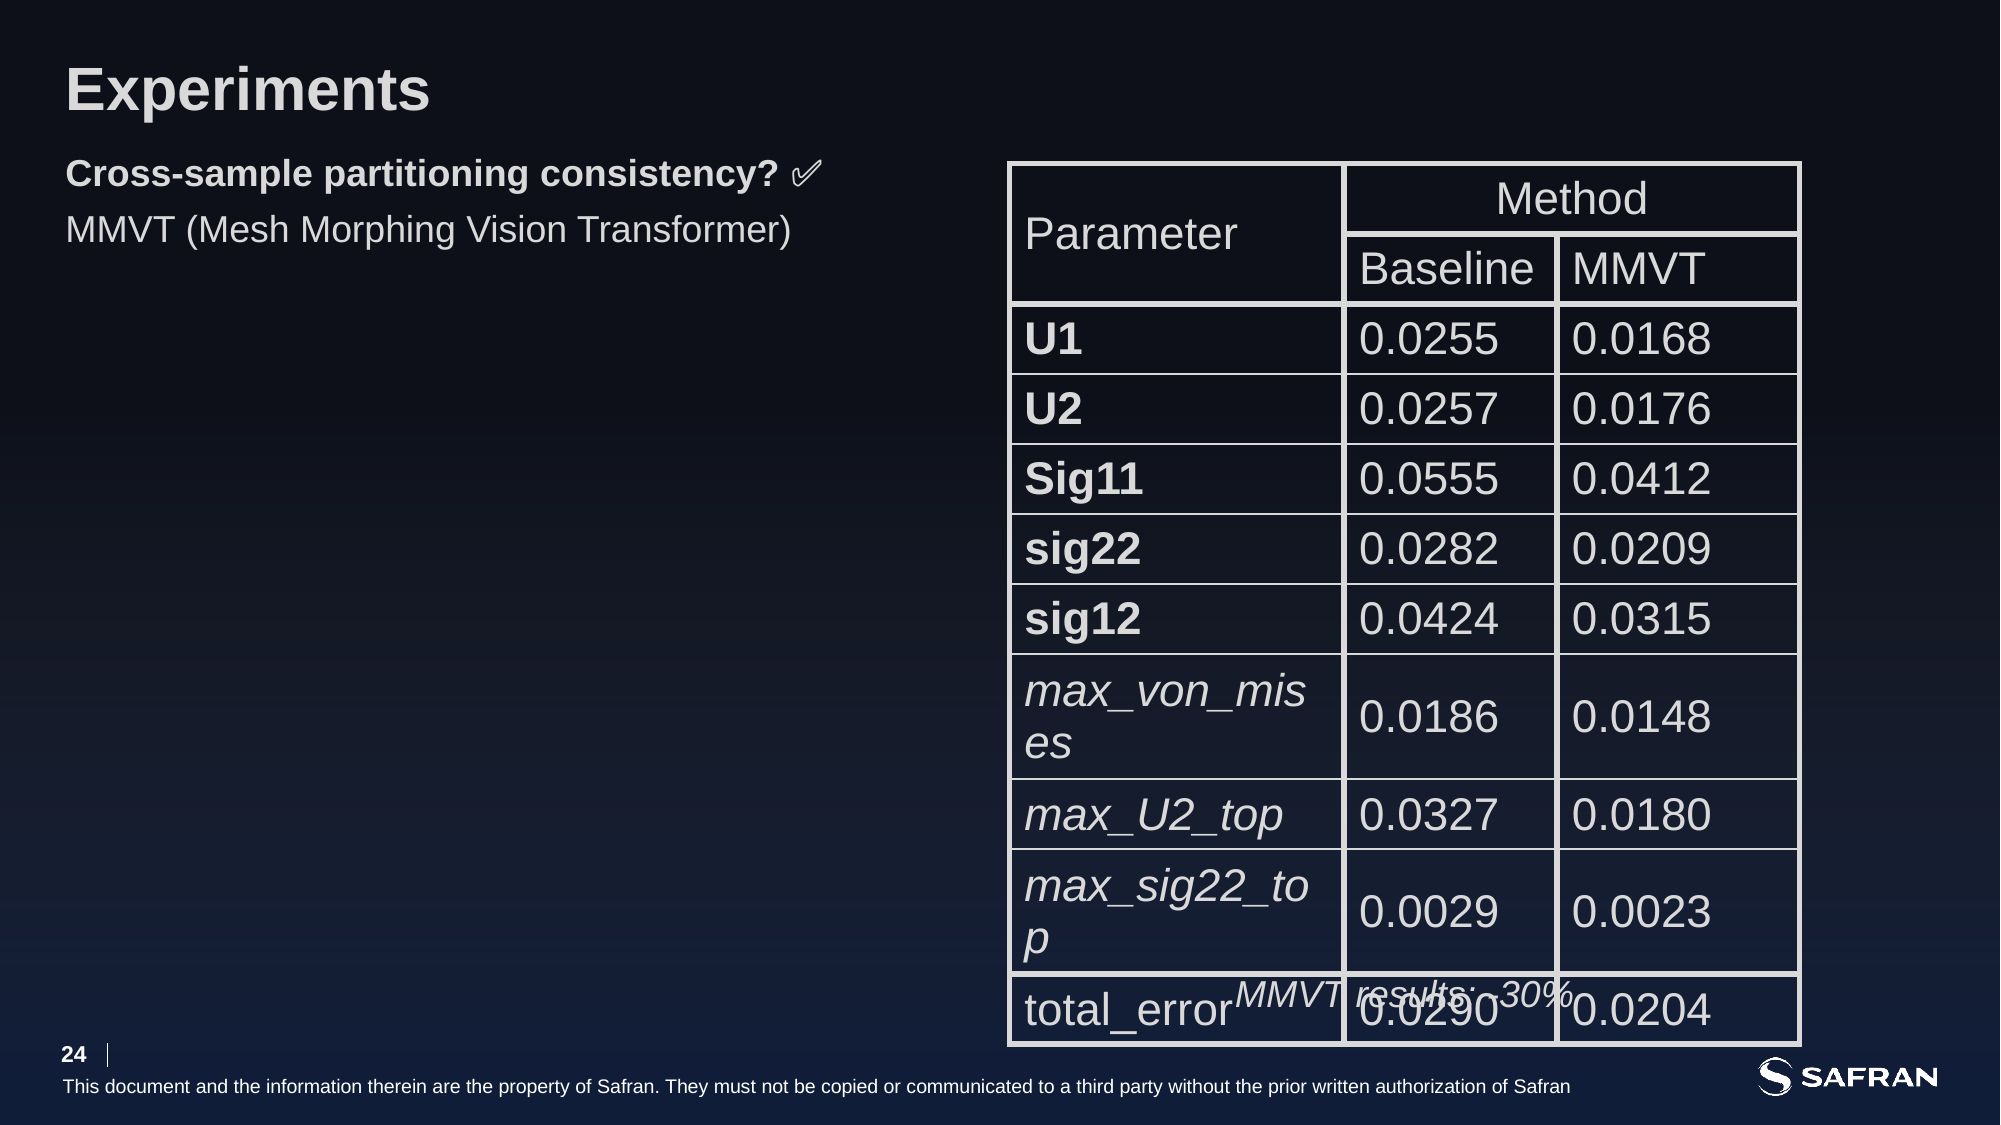

Experiments
Cross-sample partitioning consistency? ✅
| Parameter | Method |  |
| --- | --- | --- |
|  | Baseline | MMVT |
| U1 | 0.0255 | 0.0168 |
| U2 | 0.0257 | 0.0176 |
| Sig11 | 0.0555 | 0.0412 |
| sig22 | 0.0282 | 0.0209 |
| sig12 | 0.0424 | 0.0315 |
| max\_von\_mises | 0.0186 | 0.0148 |
| max\_U2\_top | 0.0327 | 0.0180 |
| max\_sig22\_top | 0.0029 | 0.0023 |
| total\_error | 0.0290 | 0.0204 |
MMVT (Mesh Morphing Vision Transformer)
MMVT results: -30%
24